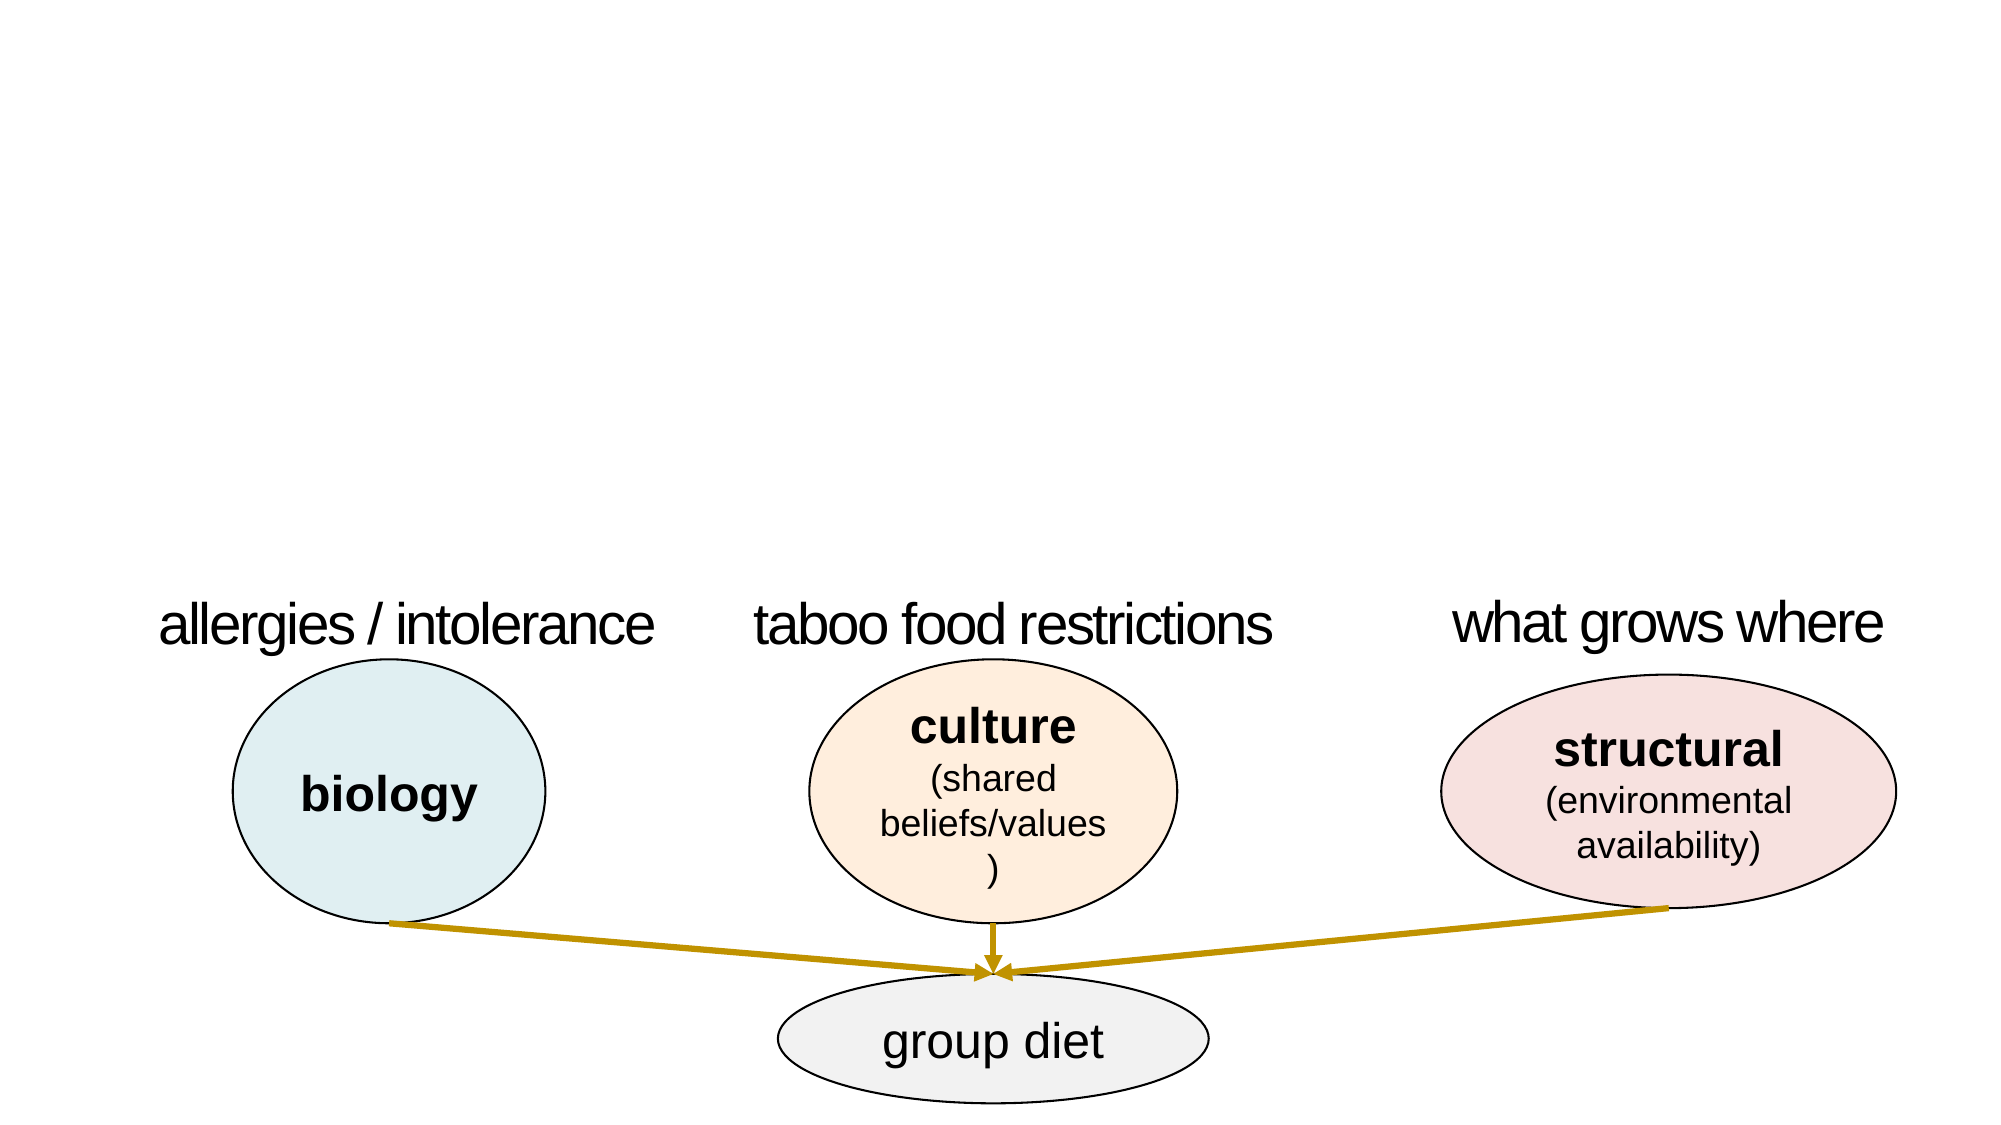

what grows where
taboo food restrictions
allergies / intolerance
biology
culture
(shared beliefs/values)
structural
(environmental availability)
group diet